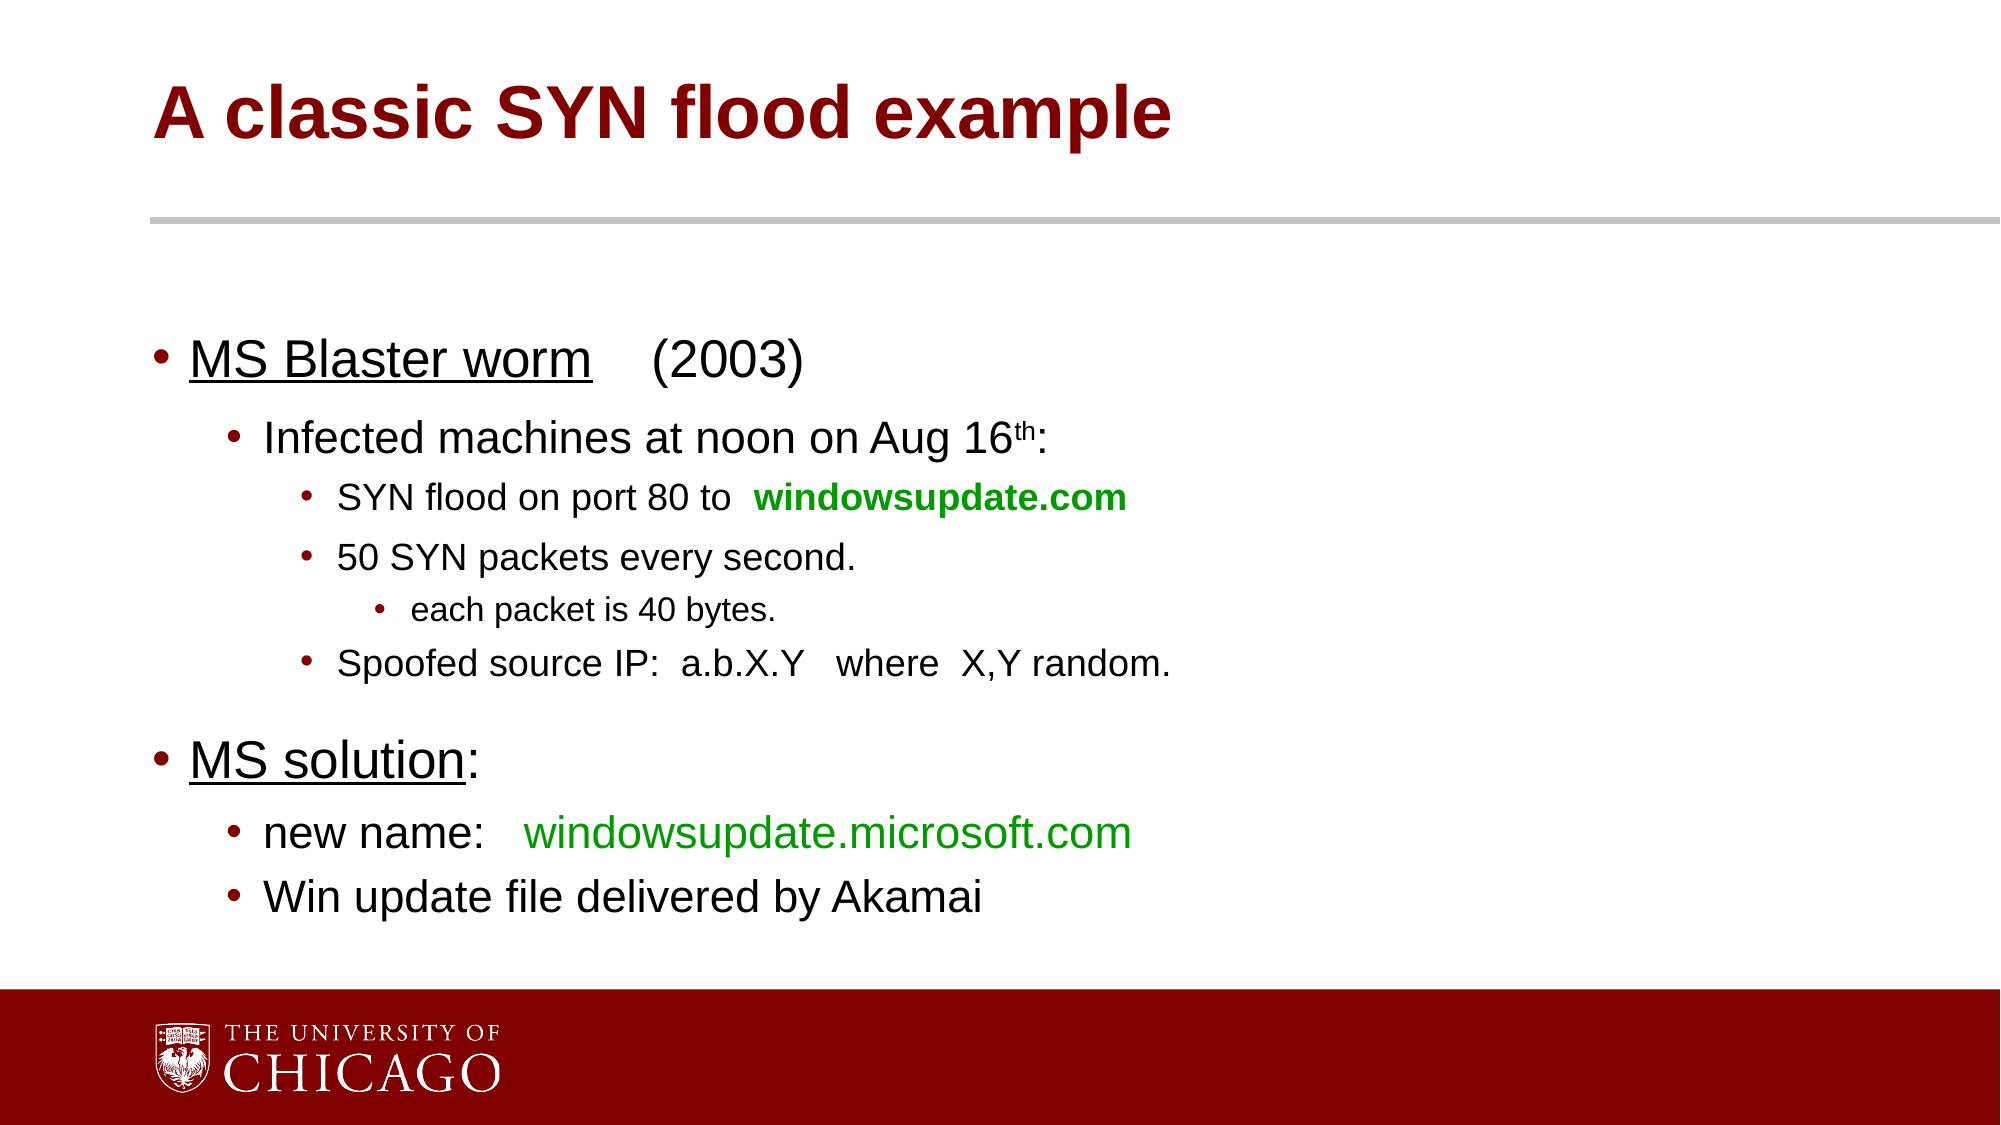

# A classic SYN flood example

MS Blaster worm    (2003)
Infected machines at noon on Aug 16th:
SYN flood on port 80 to  windowsupdate.com
50 SYN packets every second.
each packet is 40 bytes.
Spoofed source IP:  a.b.X.Y   where  X,Y random.
MS solution:
new name:   windowsupdate.microsoft.com
Win update file delivered by Akamai